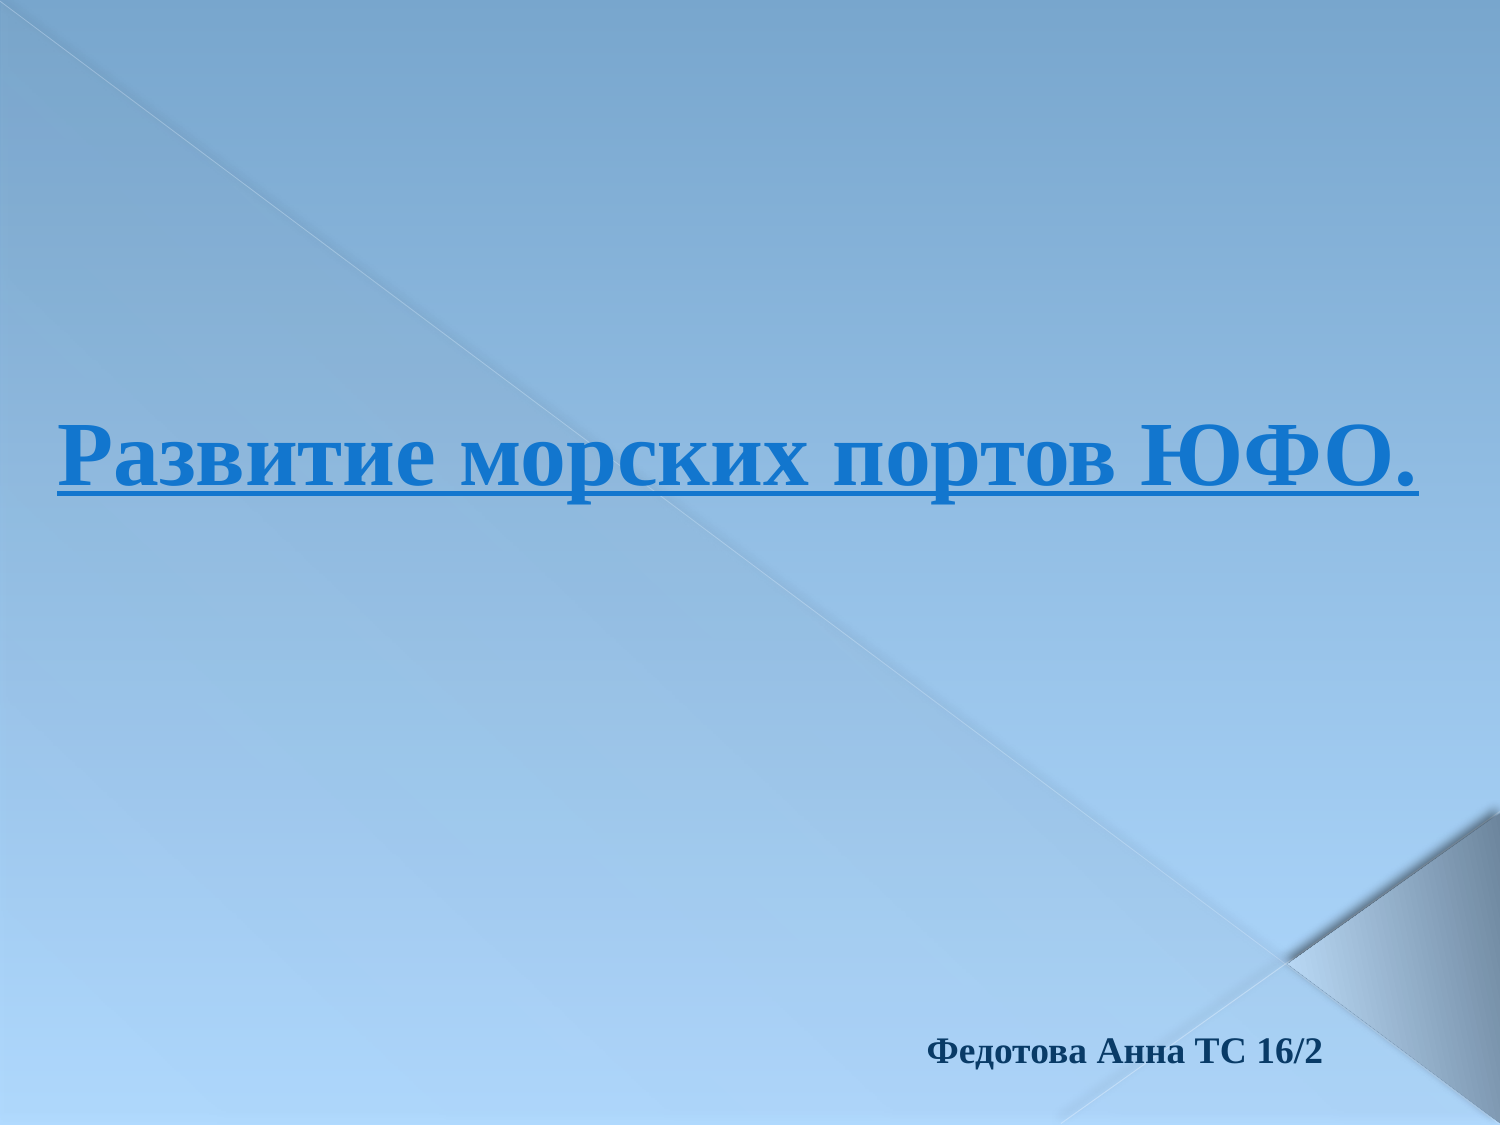

Развитие морских портов ЮФО.
Федотова Анна ТС 16/2